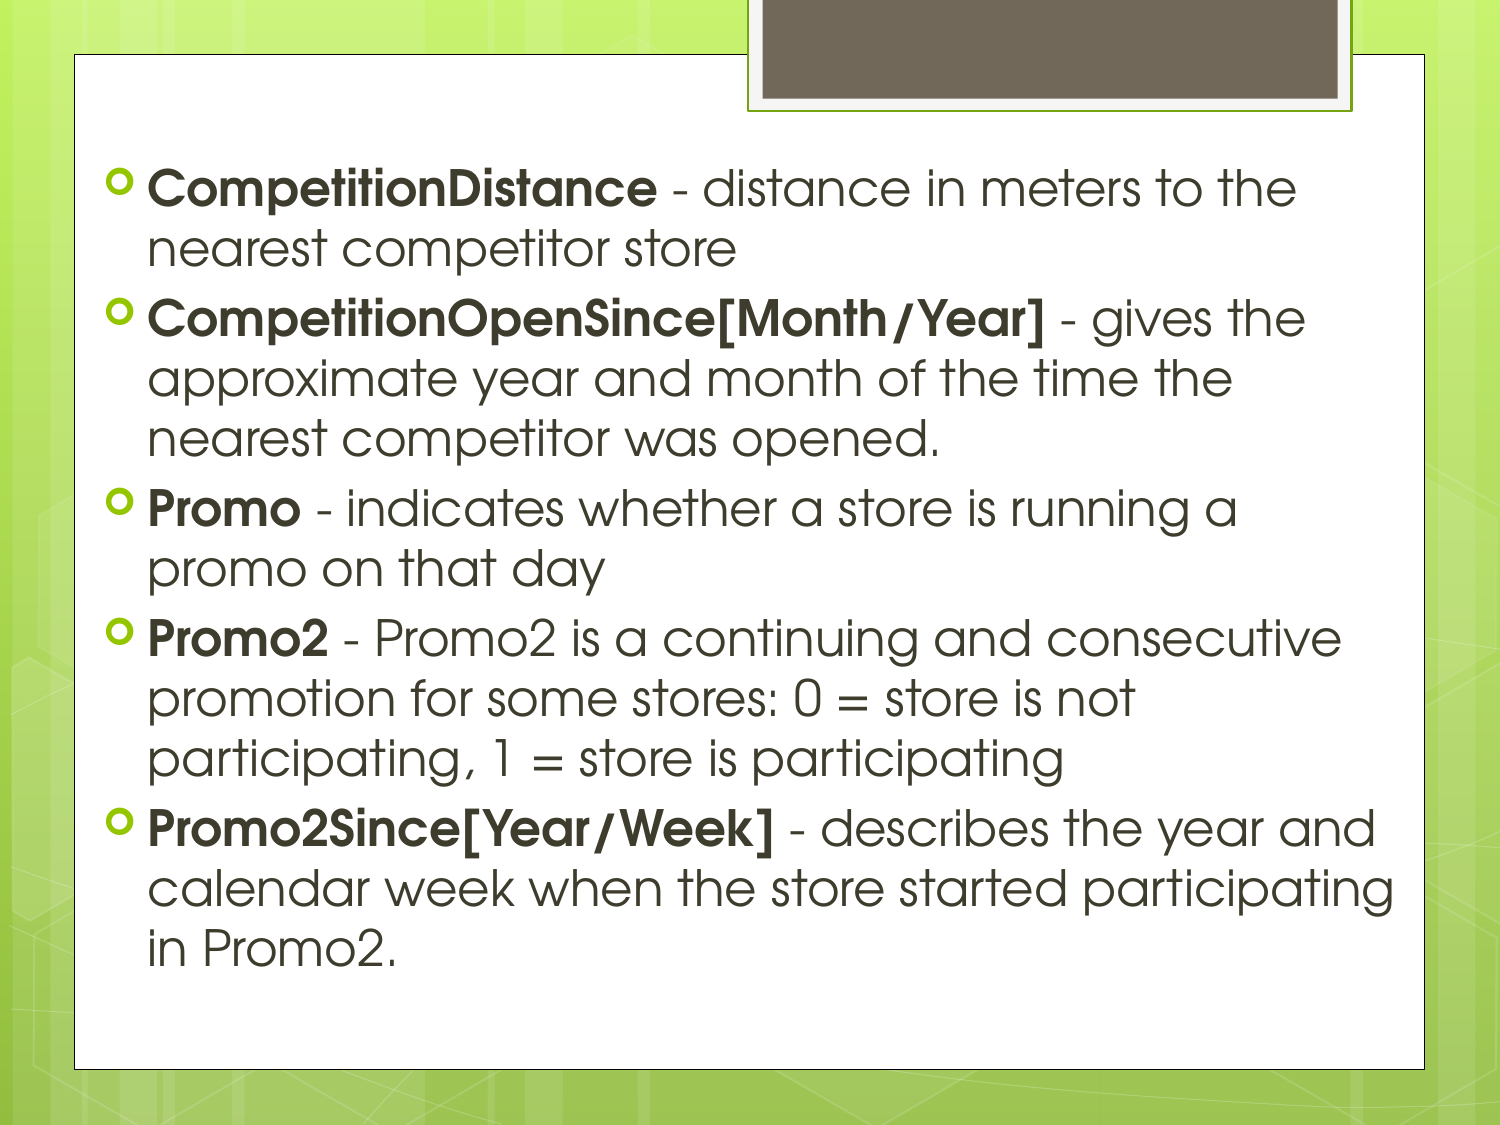

CompetitionDistance - distance in meters to the nearest competitor store
CompetitionOpenSince[Month/Year] - gives the approximate year and month of the time the nearest competitor was opened.
Promo - indicates whether a store is running a promo on that day
Promo2 - Promo2 is a continuing and consecutive promotion for some stores: 0 = store is not participating, 1 = store is participating
Promo2Since[Year/Week] - describes the year and calendar week when the store started participating in Promo2.